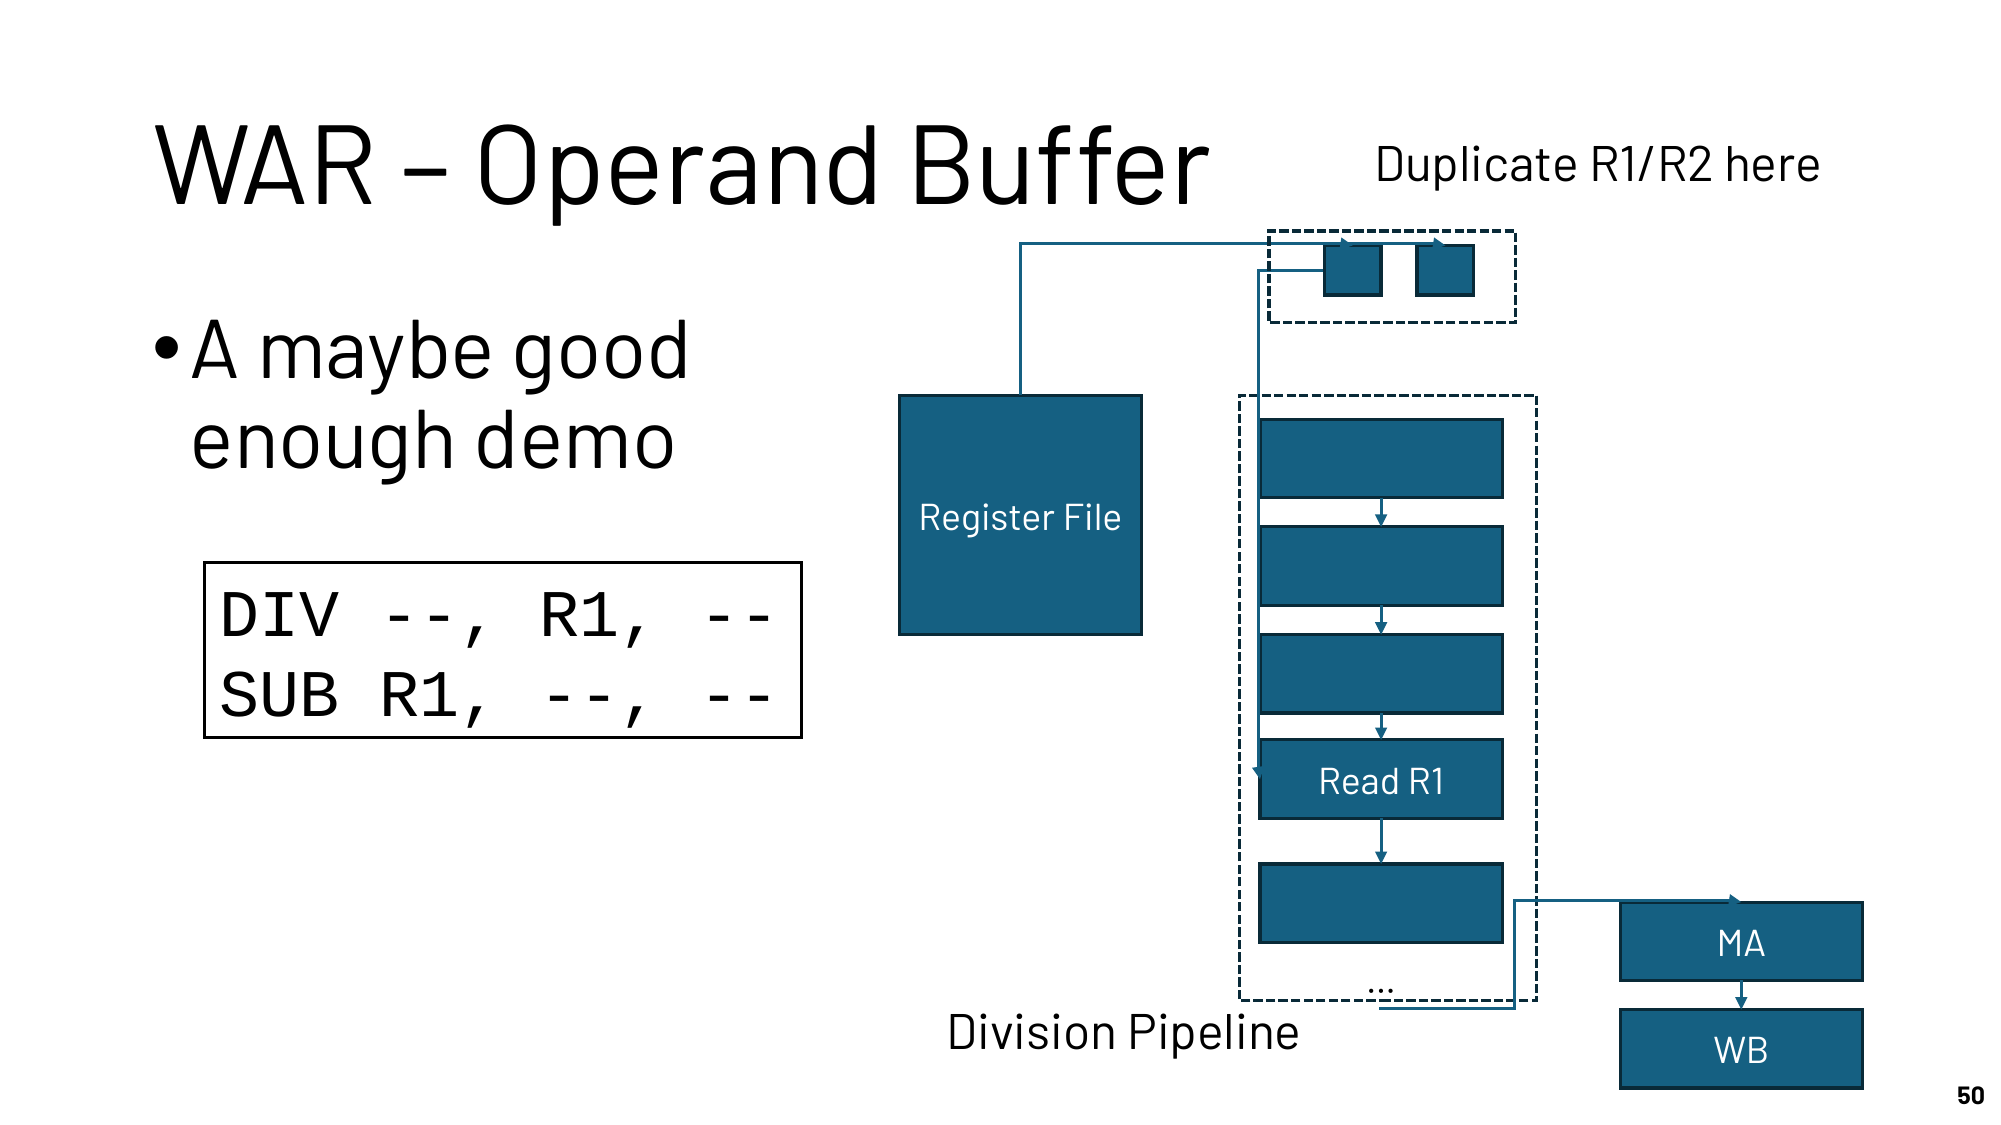

# WAR – Operand Buffer
Duplicate R1/R2 here

A maybe good enough demo

Register File

DIV --, R1, --
SUB R1, --, --

Read R1

MA
…
Division Pipeline
WB
50